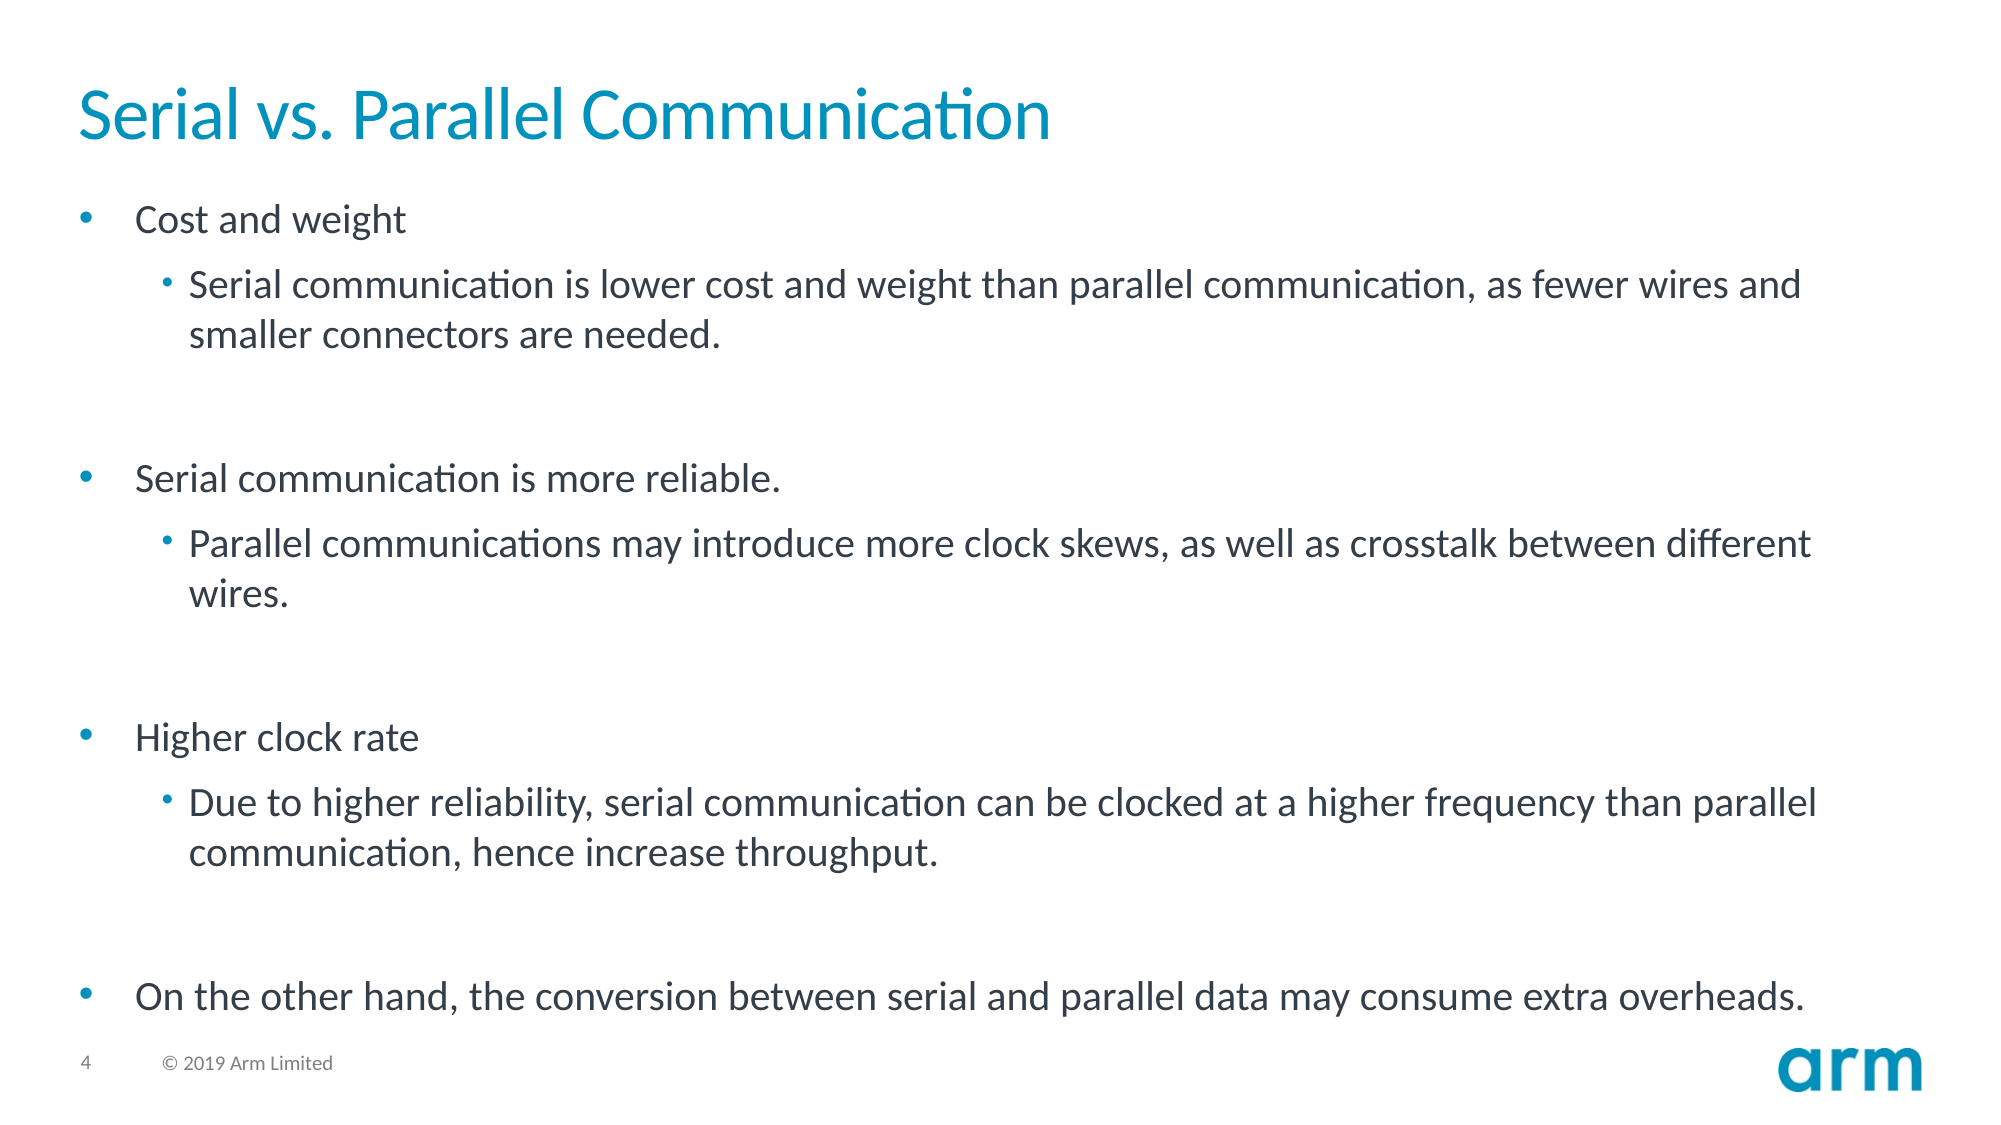

# Serial vs. Parallel Communication
Cost and weight
Serial communication is lower cost and weight than parallel communication, as fewer wires and smaller connectors are needed.

Serial communication is more reliable.
Parallel communications may introduce more clock skews, as well as crosstalk between different wires.

Higher clock rate
Due to higher reliability, serial communication can be clocked at a higher frequency than parallel communication, hence increase throughput.

On the other hand, the conversion between serial and parallel data may consume extra overheads.